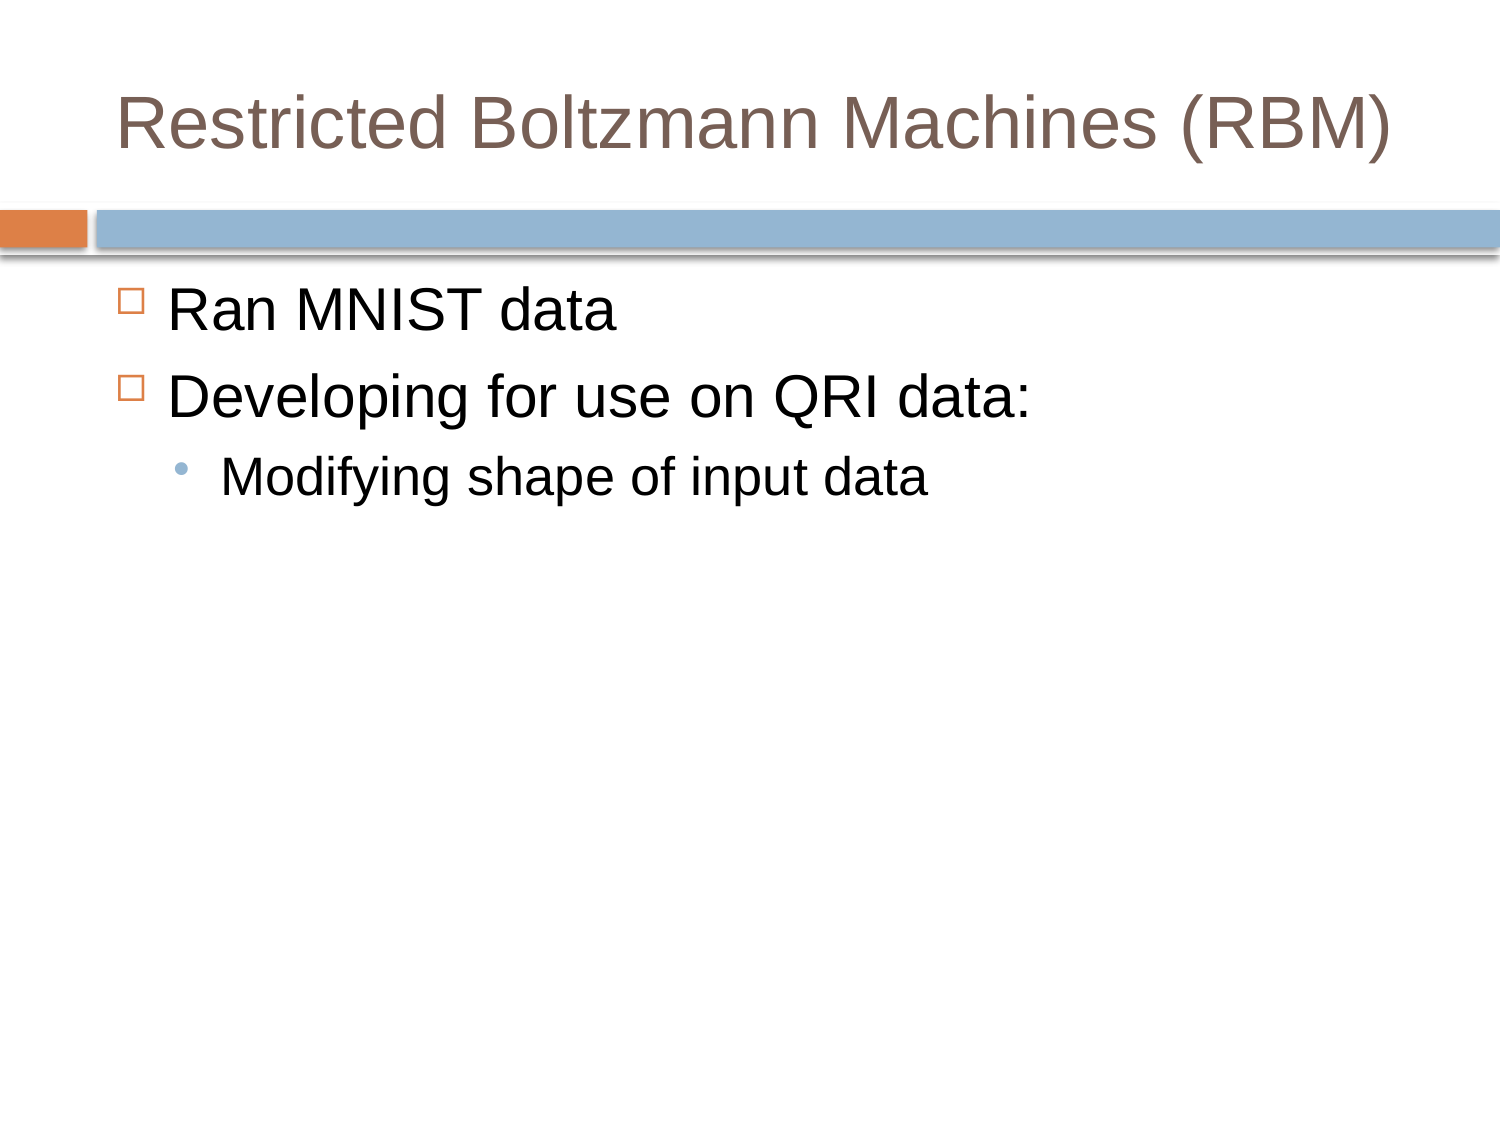

# Restricted Boltzmann Machines (RBM)
Ran MNIST data
Developing for use on QRI data:
Modifying shape of input data